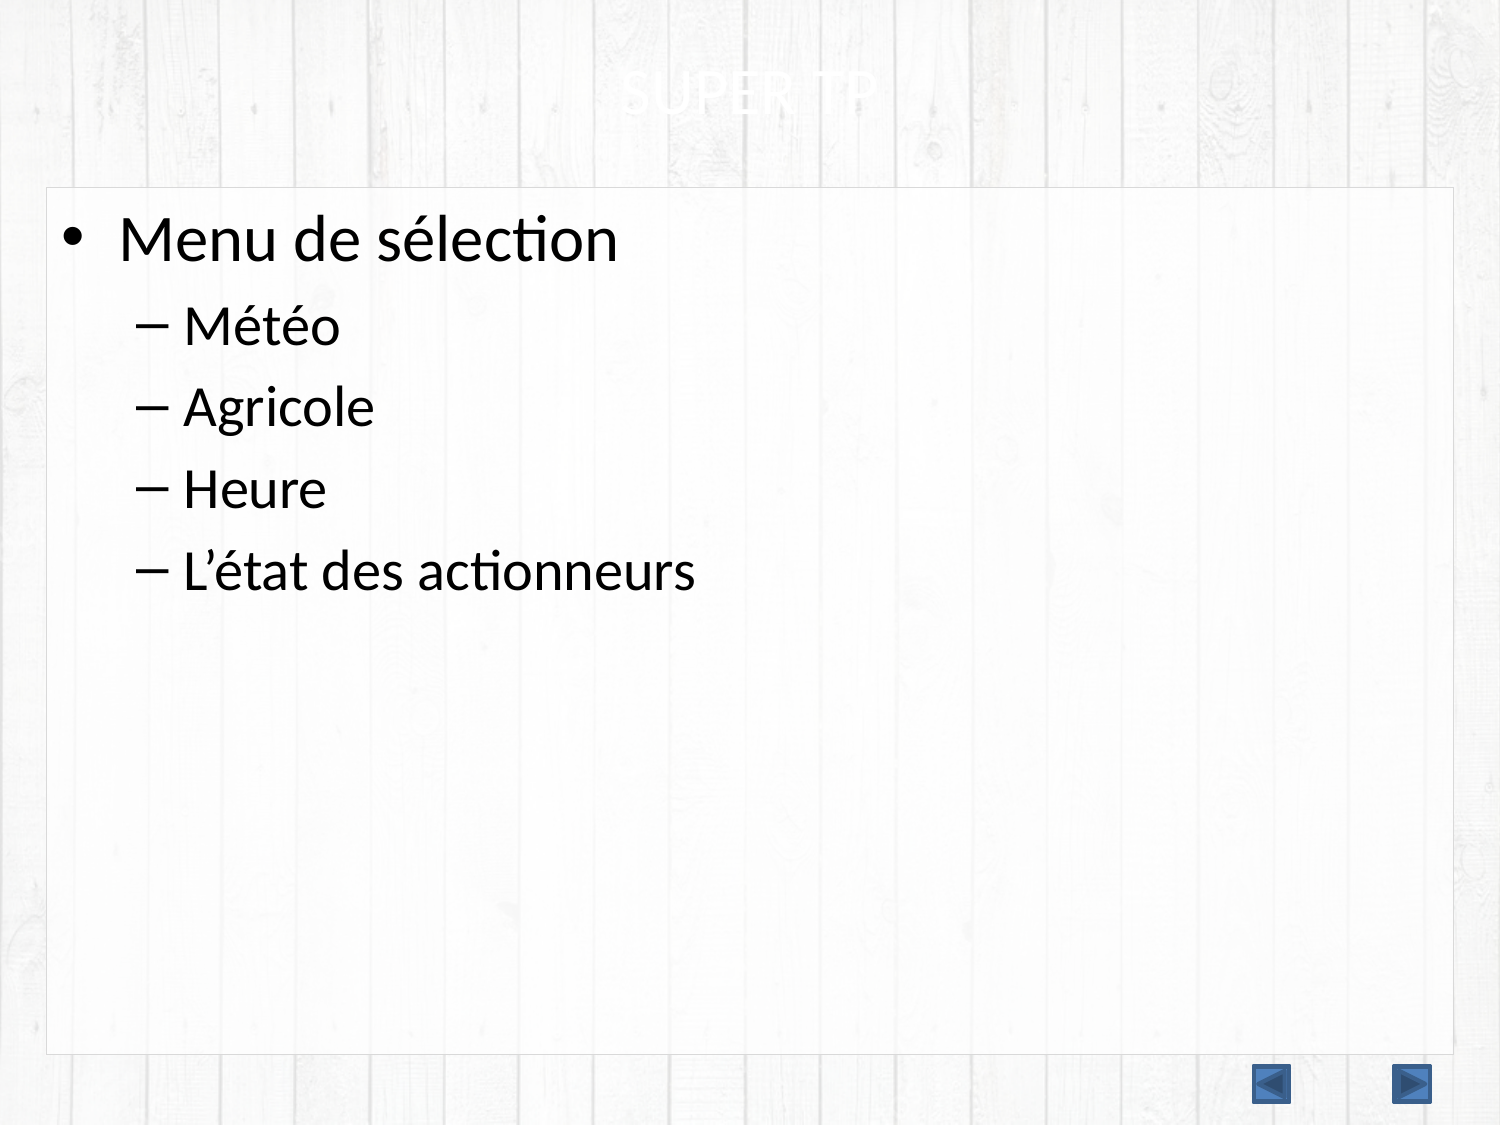

# SUPER TP
Menu de sélection
Météo
Agricole
Heure
L’état des actionneurs